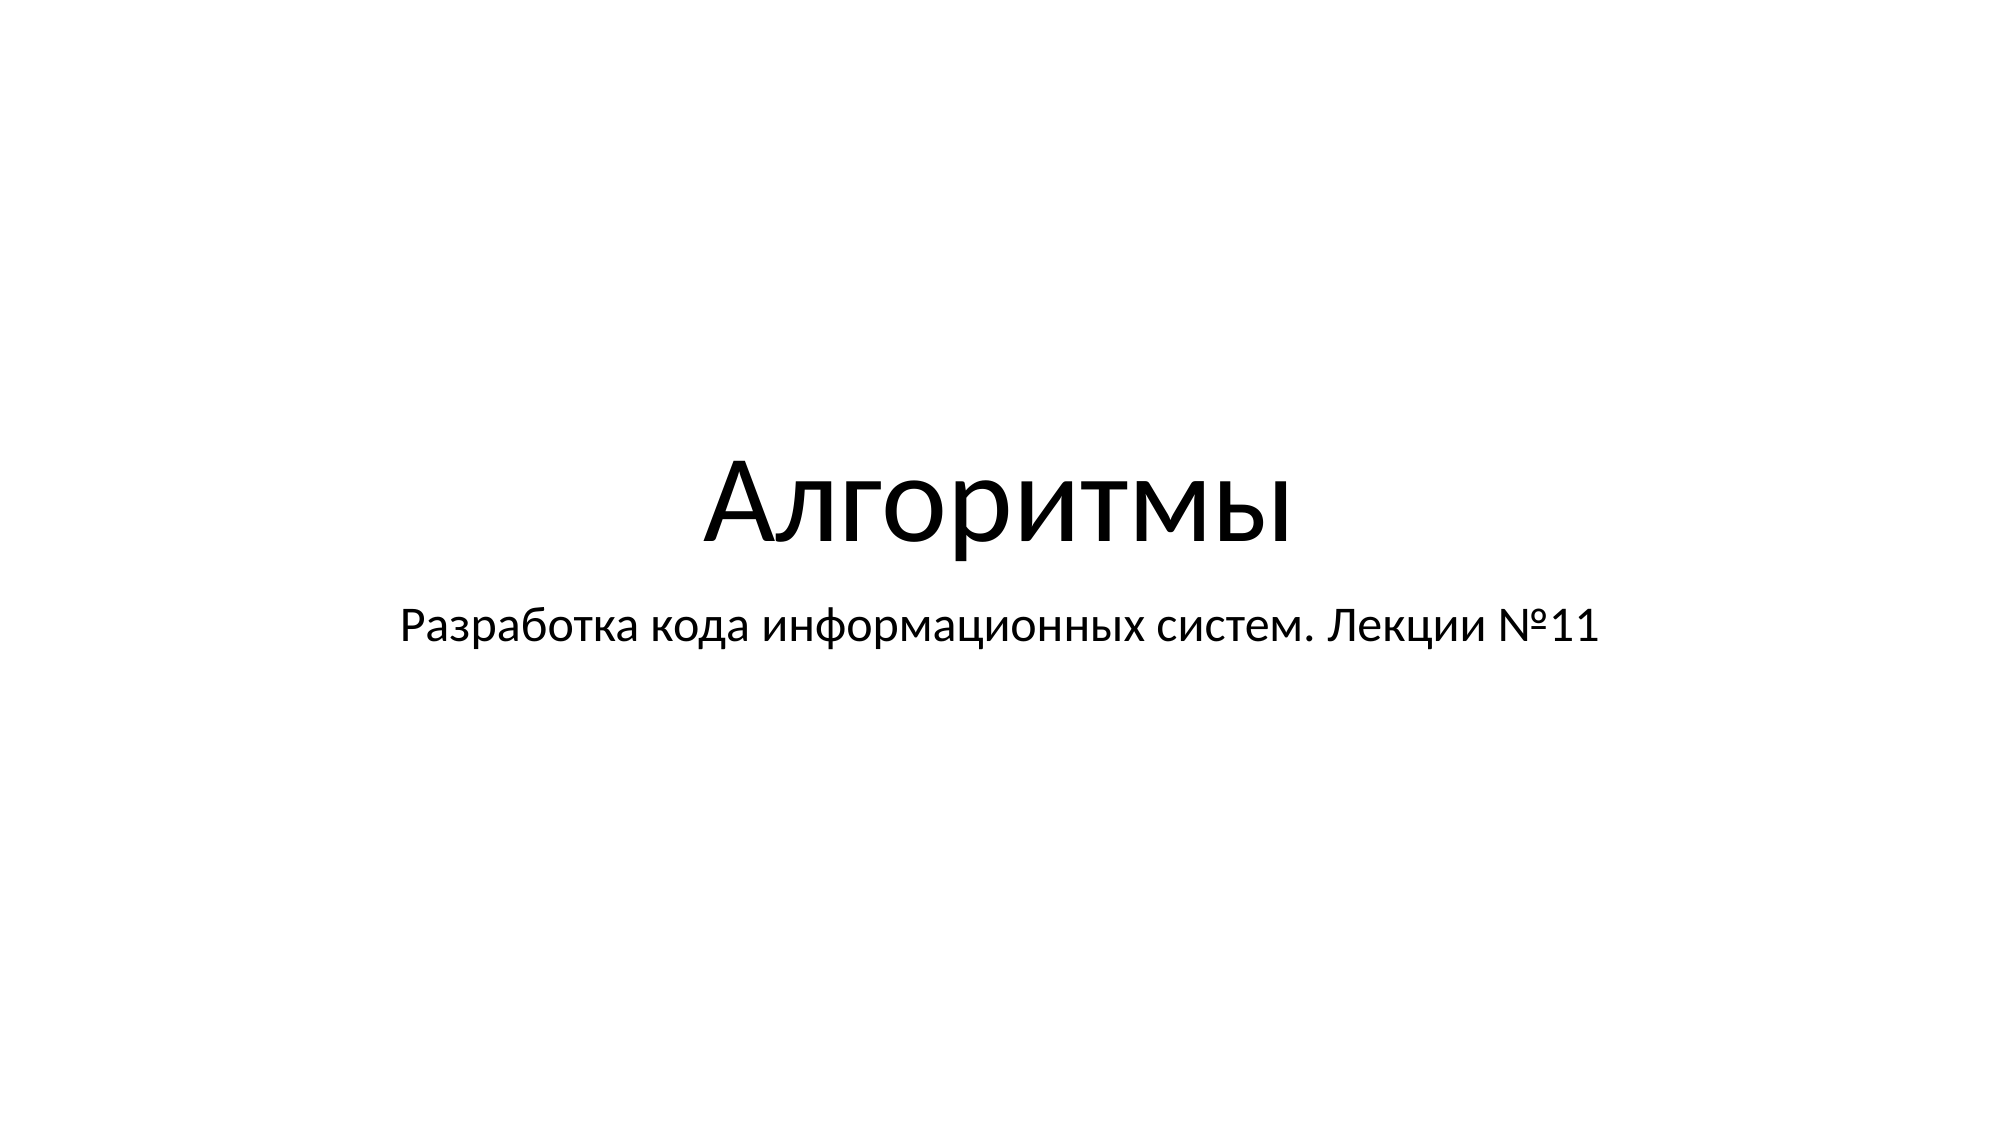

# Алгоритмы
Разработка кода информационных систем. Лекции №11